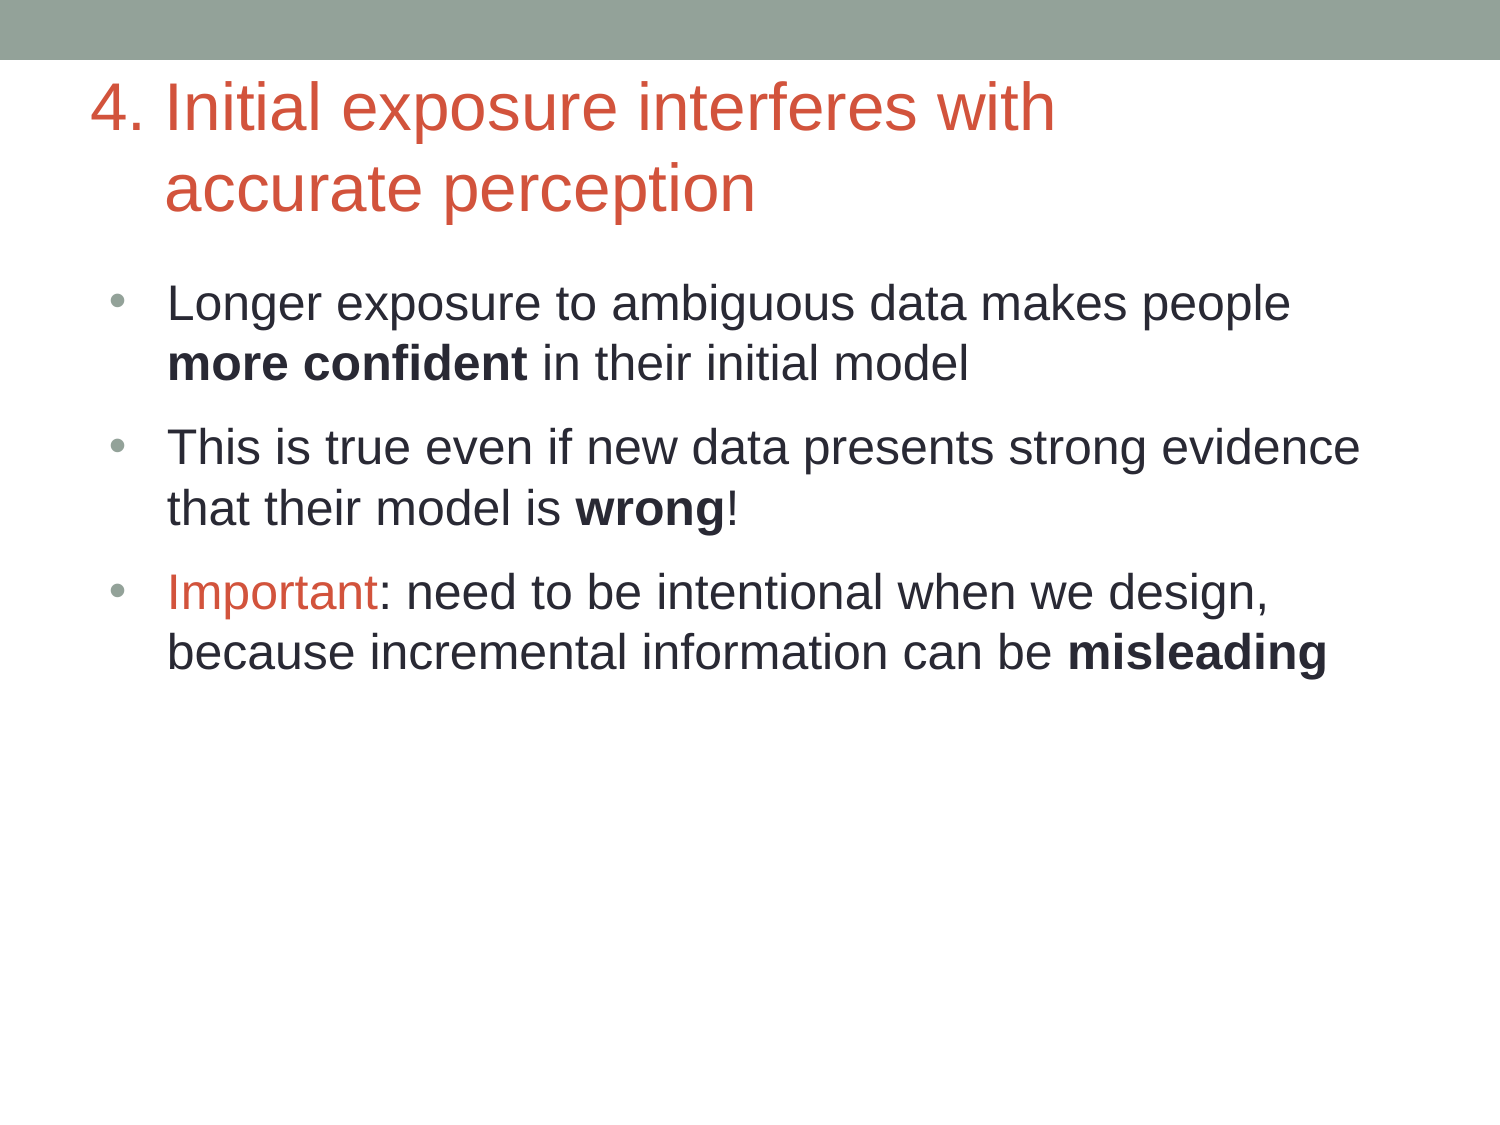

# 4. Initial exposure interferes with accurate perception
Longer exposure to ambiguous data makes people more confident in their initial model
This is true even if new data presents strong evidence that their model is wrong!
Important: need to be intentional when we design, because incremental information can be misleading